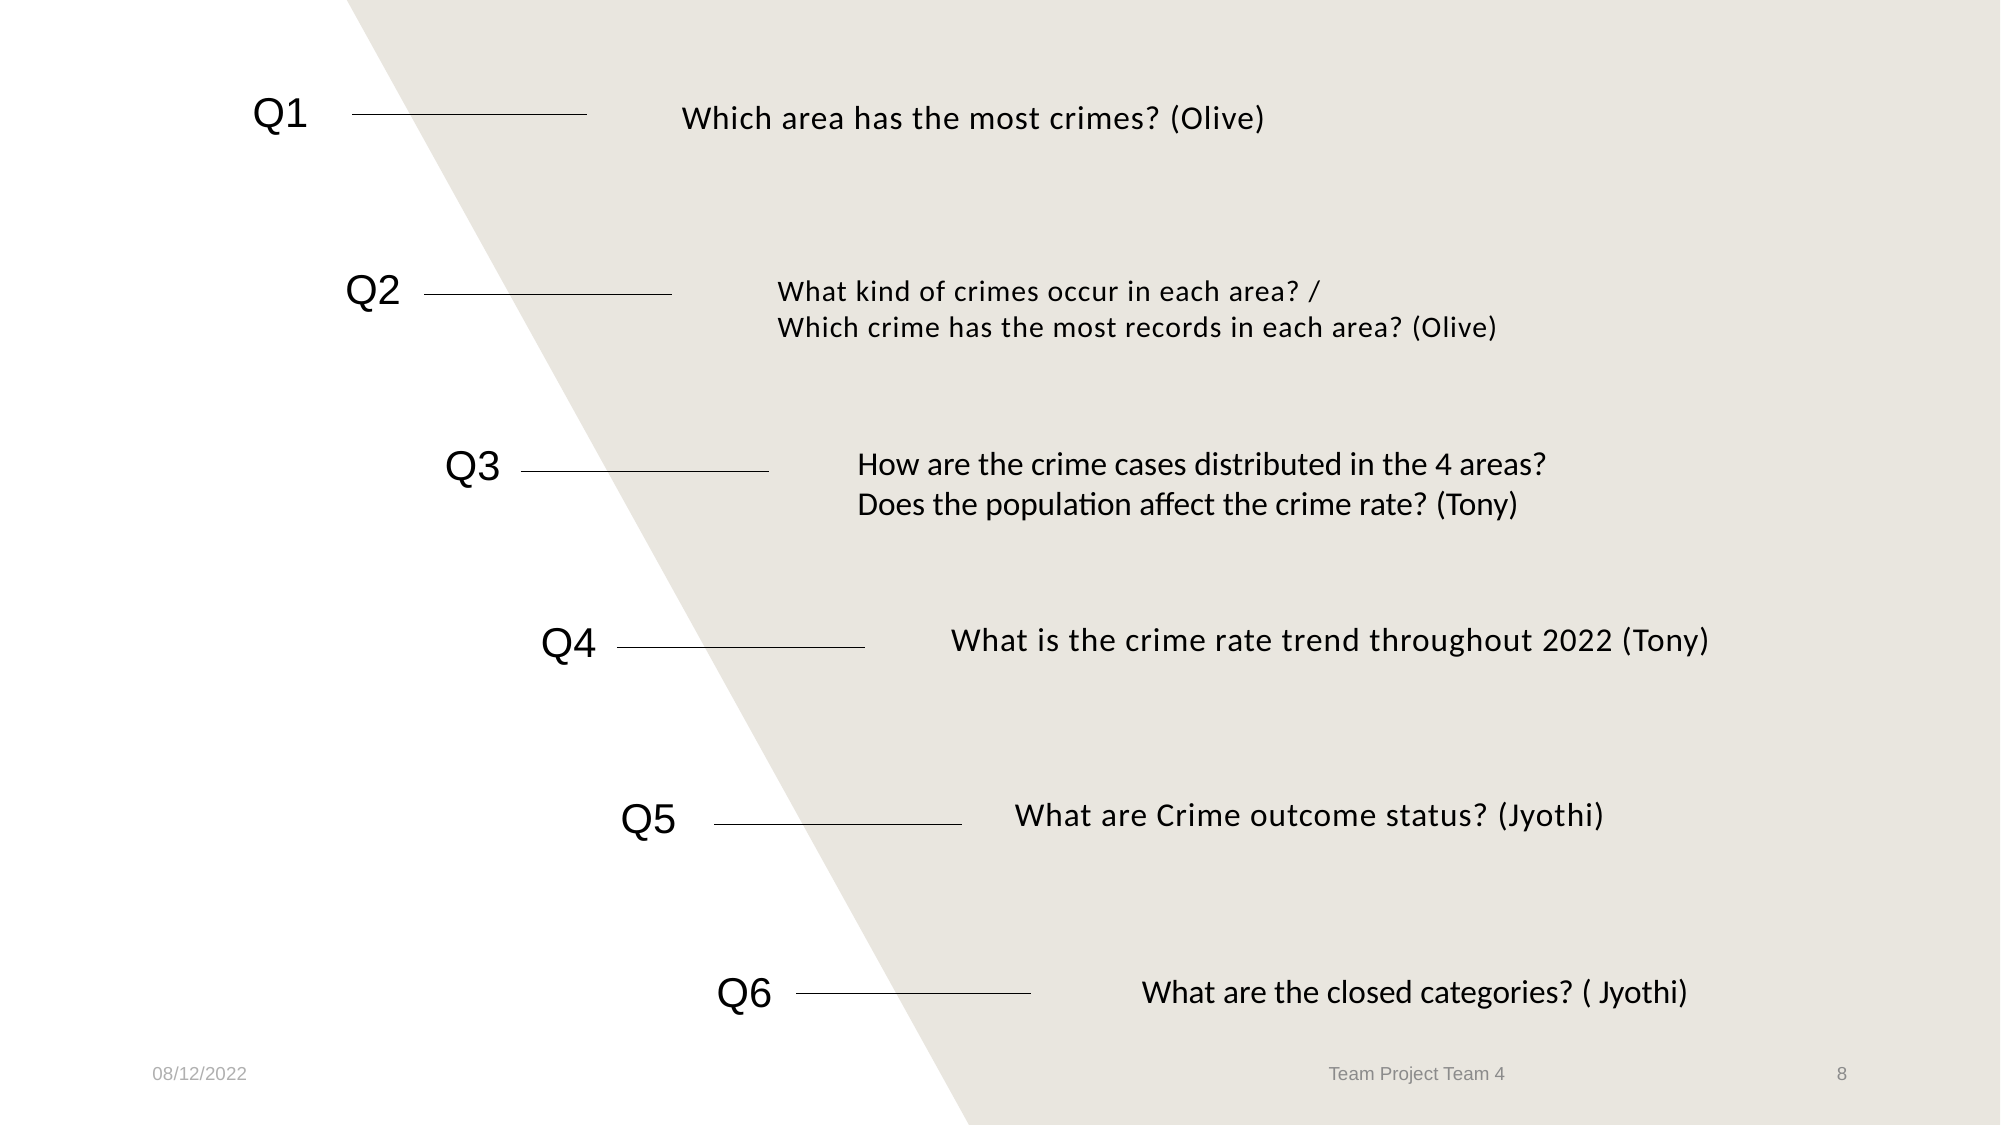

Q1
Which area has the most crimes? (Olive)
Q2
What kind of crimes occur in each area? /
Which crime has the most records in each area? (Olive)

Q3
How are the crime cases distributed in the 4 areas?
Does the population affect the crime rate? (Tony)
Q6
Q4
What is the crime rate trend throughout 2022 (Tony)
Q5
What are Crime outcome status? (Jyothi)
What are the closed categories? ( Jyothi)
08/12/2022
Team Project Team 4
8